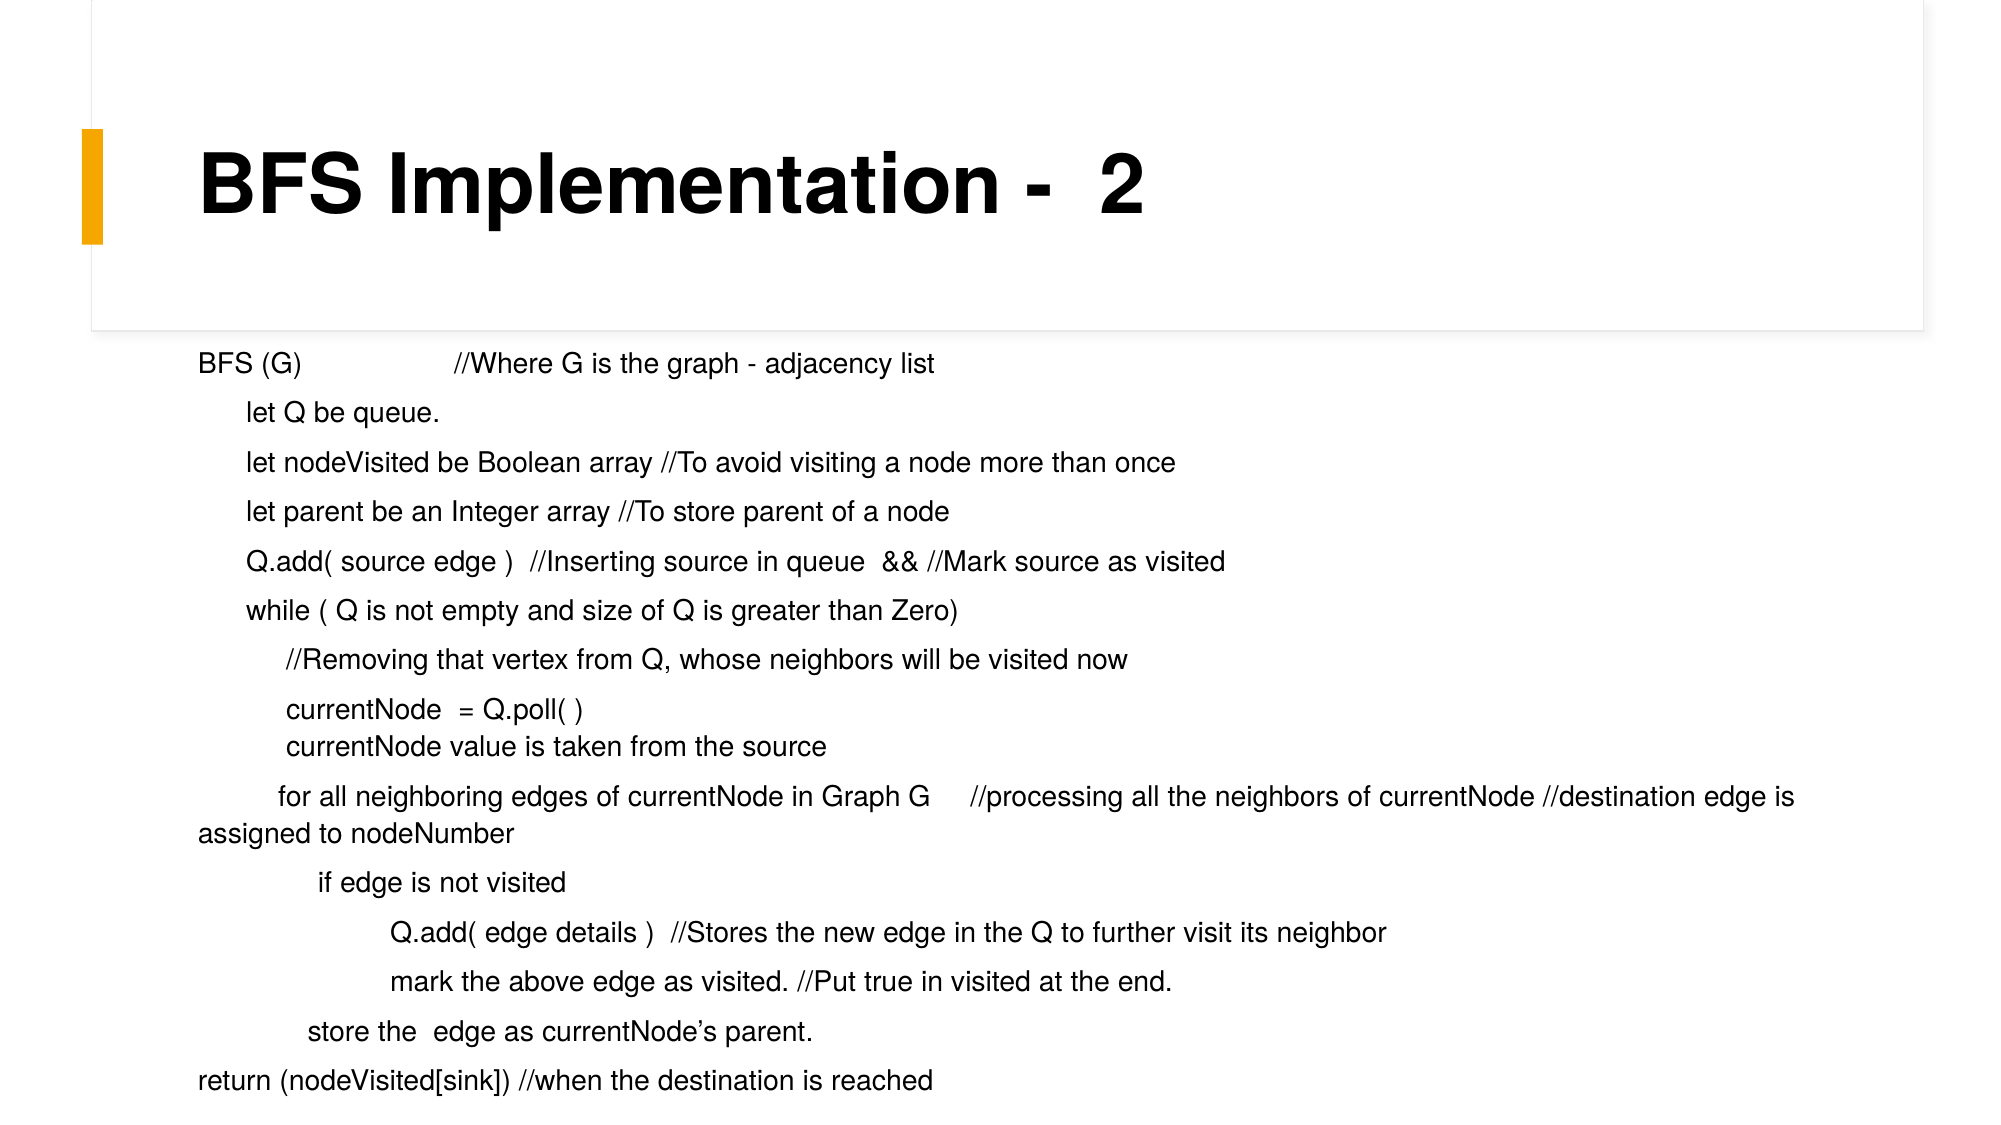

# BFS Implementation -  2
BFS (G)                   //Where G is the graph - adjacency list
      let Q be queue.
      let nodeVisited be Boolean array //To avoid visiting a node more than once
      let parent be an Integer array //To store parent of a node
      Q.add( source edge )  //Inserting source in queue  && //Mark source as visited
      while ( Q is not empty and size of Q is greater than Zero)
           //Removing that vertex from Q, whose neighbors will be visited now
           currentNode  = Q.poll( )  
           currentNode value is taken from the source
          for all neighboring edges of currentNode in Graph G     //processing all the neighbors of currentNode //destination edge is    assigned to nodeNumber
               if edge is not visited
                        Q.add( edge details )  //Stores the new edge in the Q to further visit its neighbor
                        mark the above edge as visited. //Put true in visited at the end.
	   store the  edge as currentNode’s parent.
return (nodeVisited[sink]) //when the destination is reached